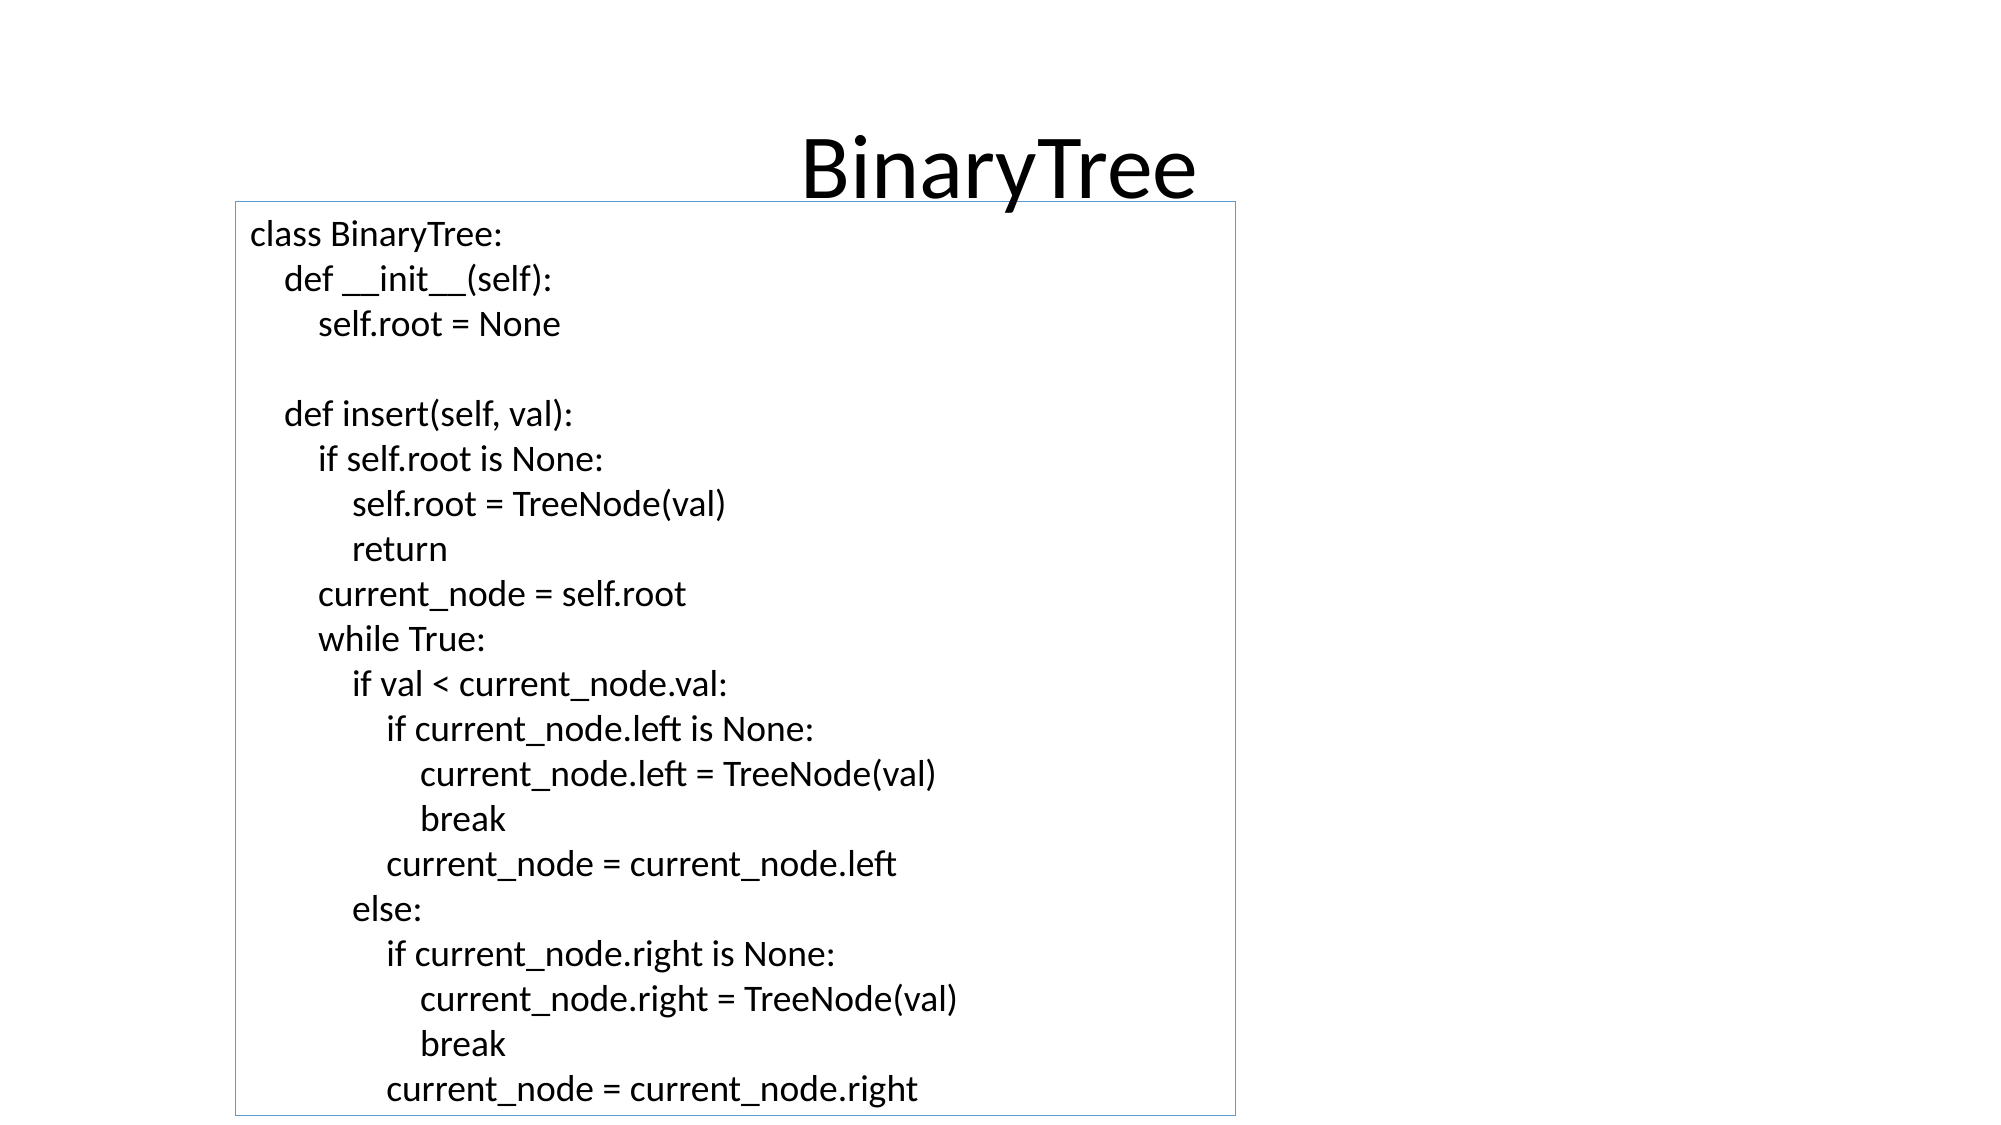

# BinaryTree
class BinaryTree:
    def __init__(self):
        self.root = None

    def insert(self, val):
        if self.root is None:
            self.root = TreeNode(val)
            return
        current_node = self.root
        while True:
            if val < current_node.val:
                if current_node.left is None:
                    current_node.left = TreeNode(val)
                    break
                current_node = current_node.left
            else:
                if current_node.right is None:
                    current_node.right = TreeNode(val)
                    break
                current_node = current_node.right